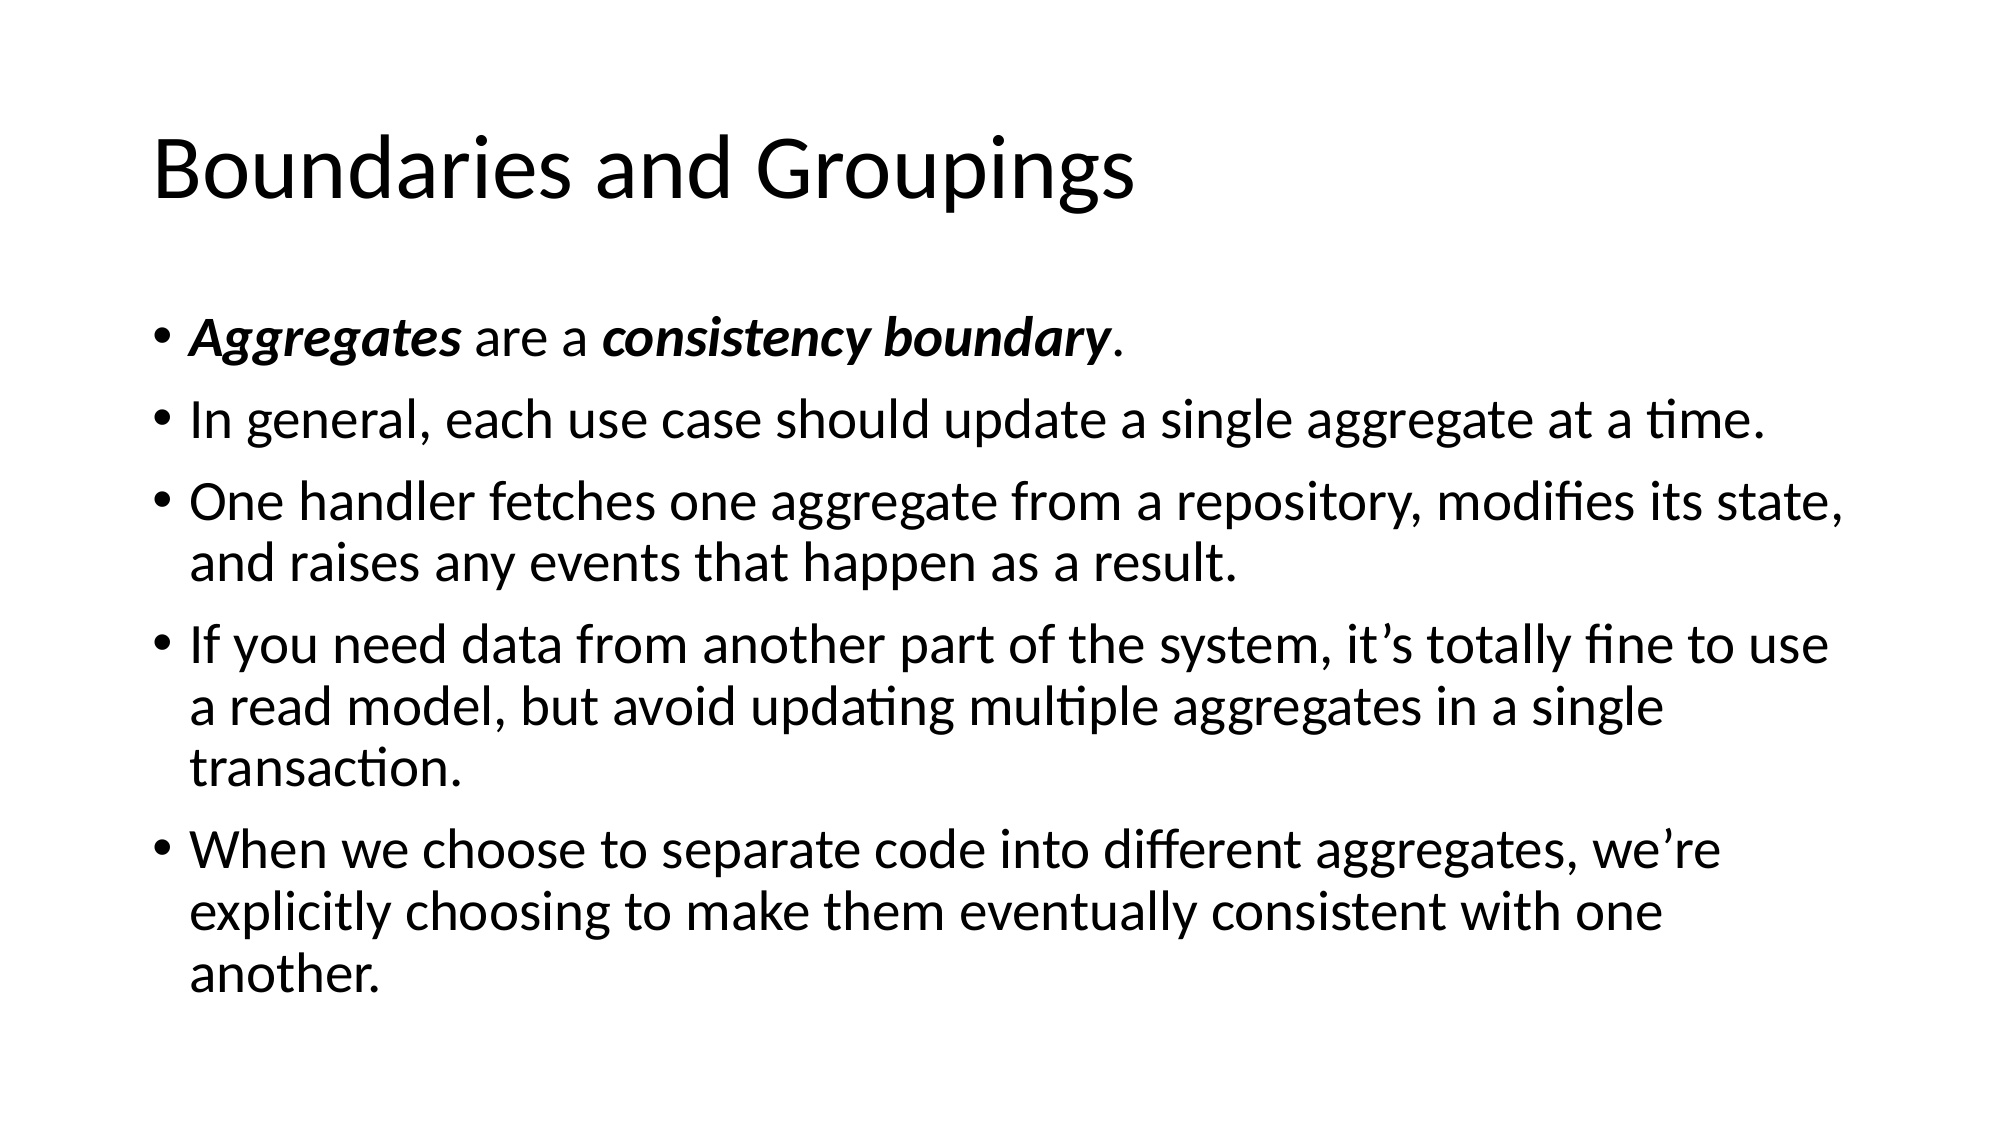

# Boundaries and Groupings
Aggregates are a consistency boundary.
In general, each use case should update a single aggregate at a time.
One handler fetches one aggregate from a repository, modifies its state, and raises any events that happen as a result.
If you need data from another part of the system, it’s totally fine to use a read model, but avoid updating multiple aggregates in a single transaction.
When we choose to separate code into different aggregates, we’re explicitly choosing to make them eventually consistent with one another.